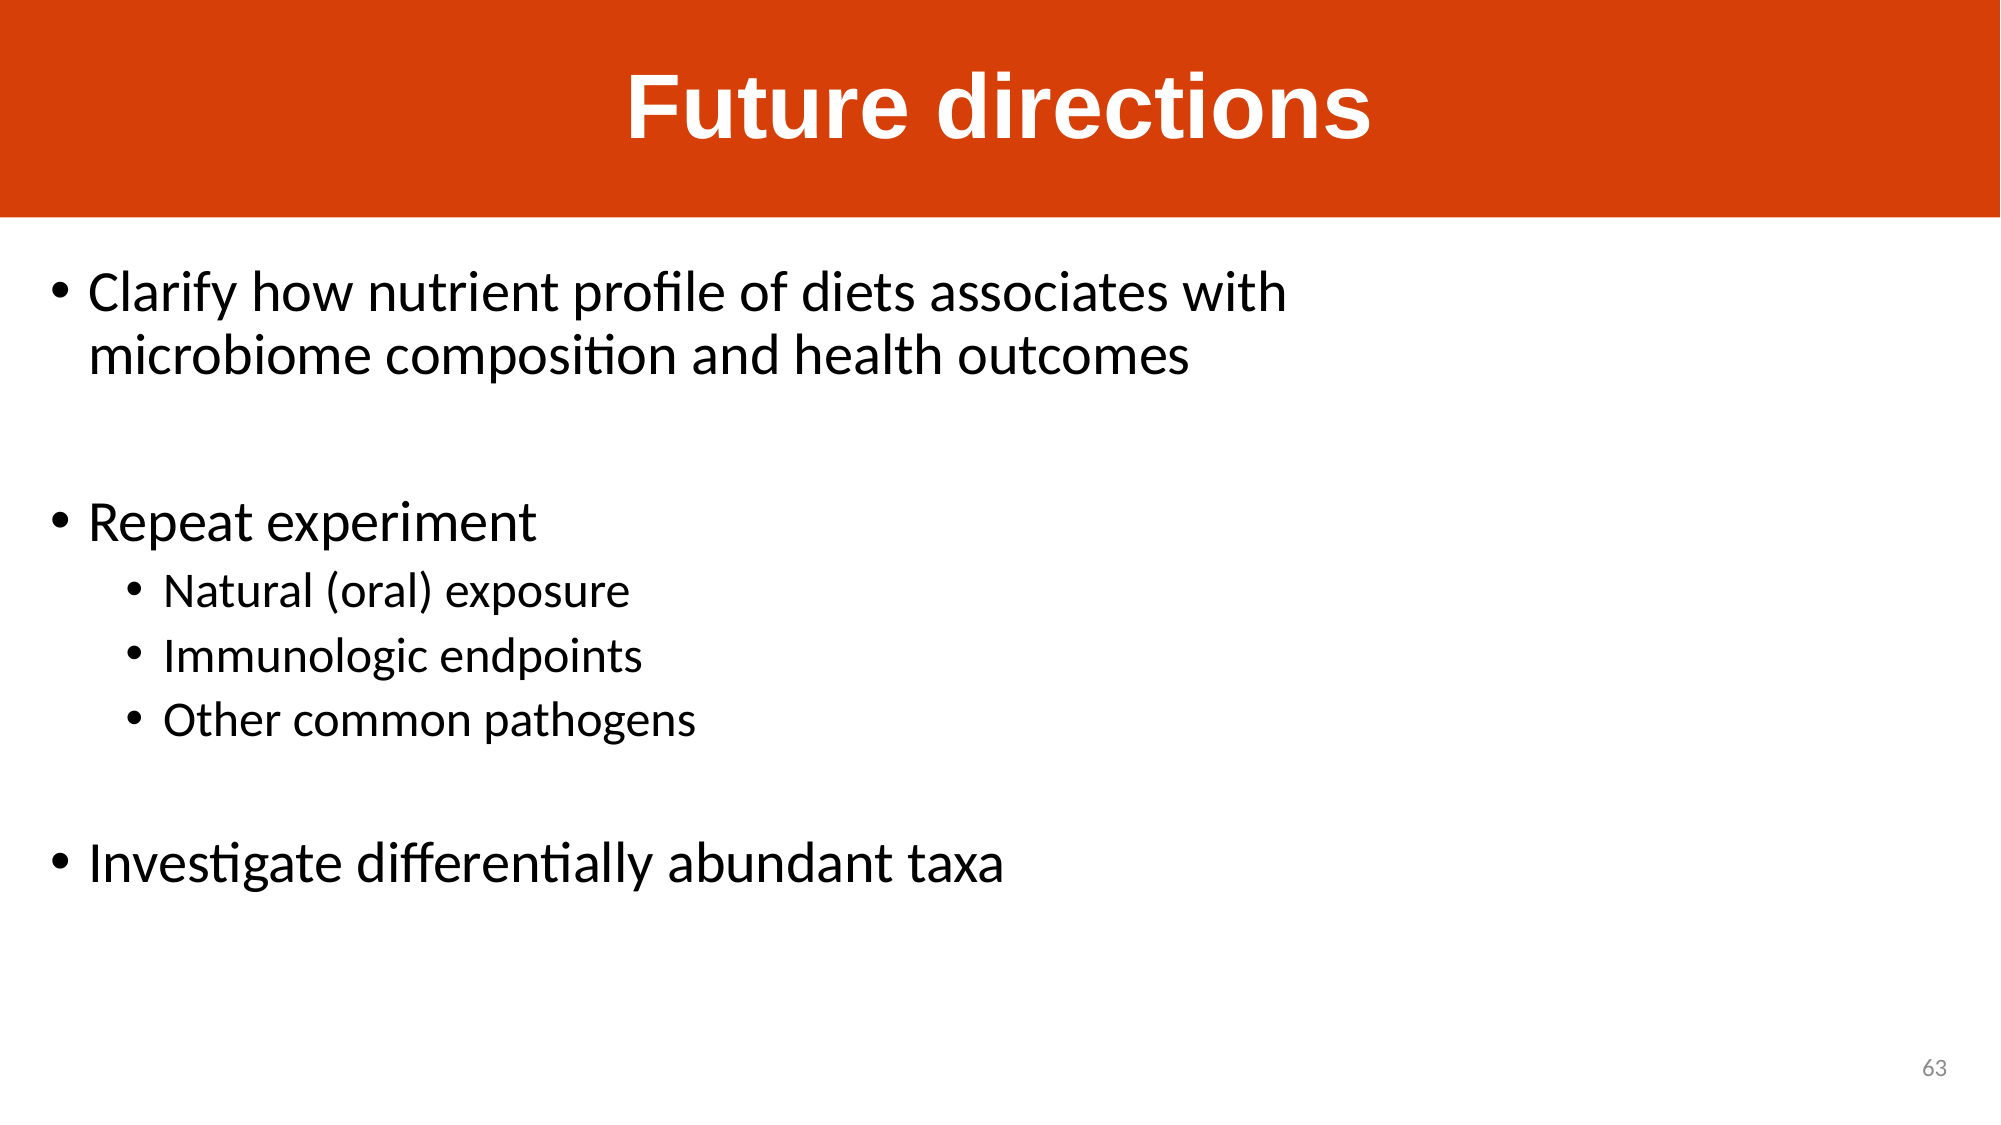

# Future directions
Clarify how nutrient profile of diets associates with microbiome composition and health outcomes

Repeat experiment
Natural (oral) exposure
Immunologic endpoints
Other common pathogens

Investigate differentially abundant taxa
63